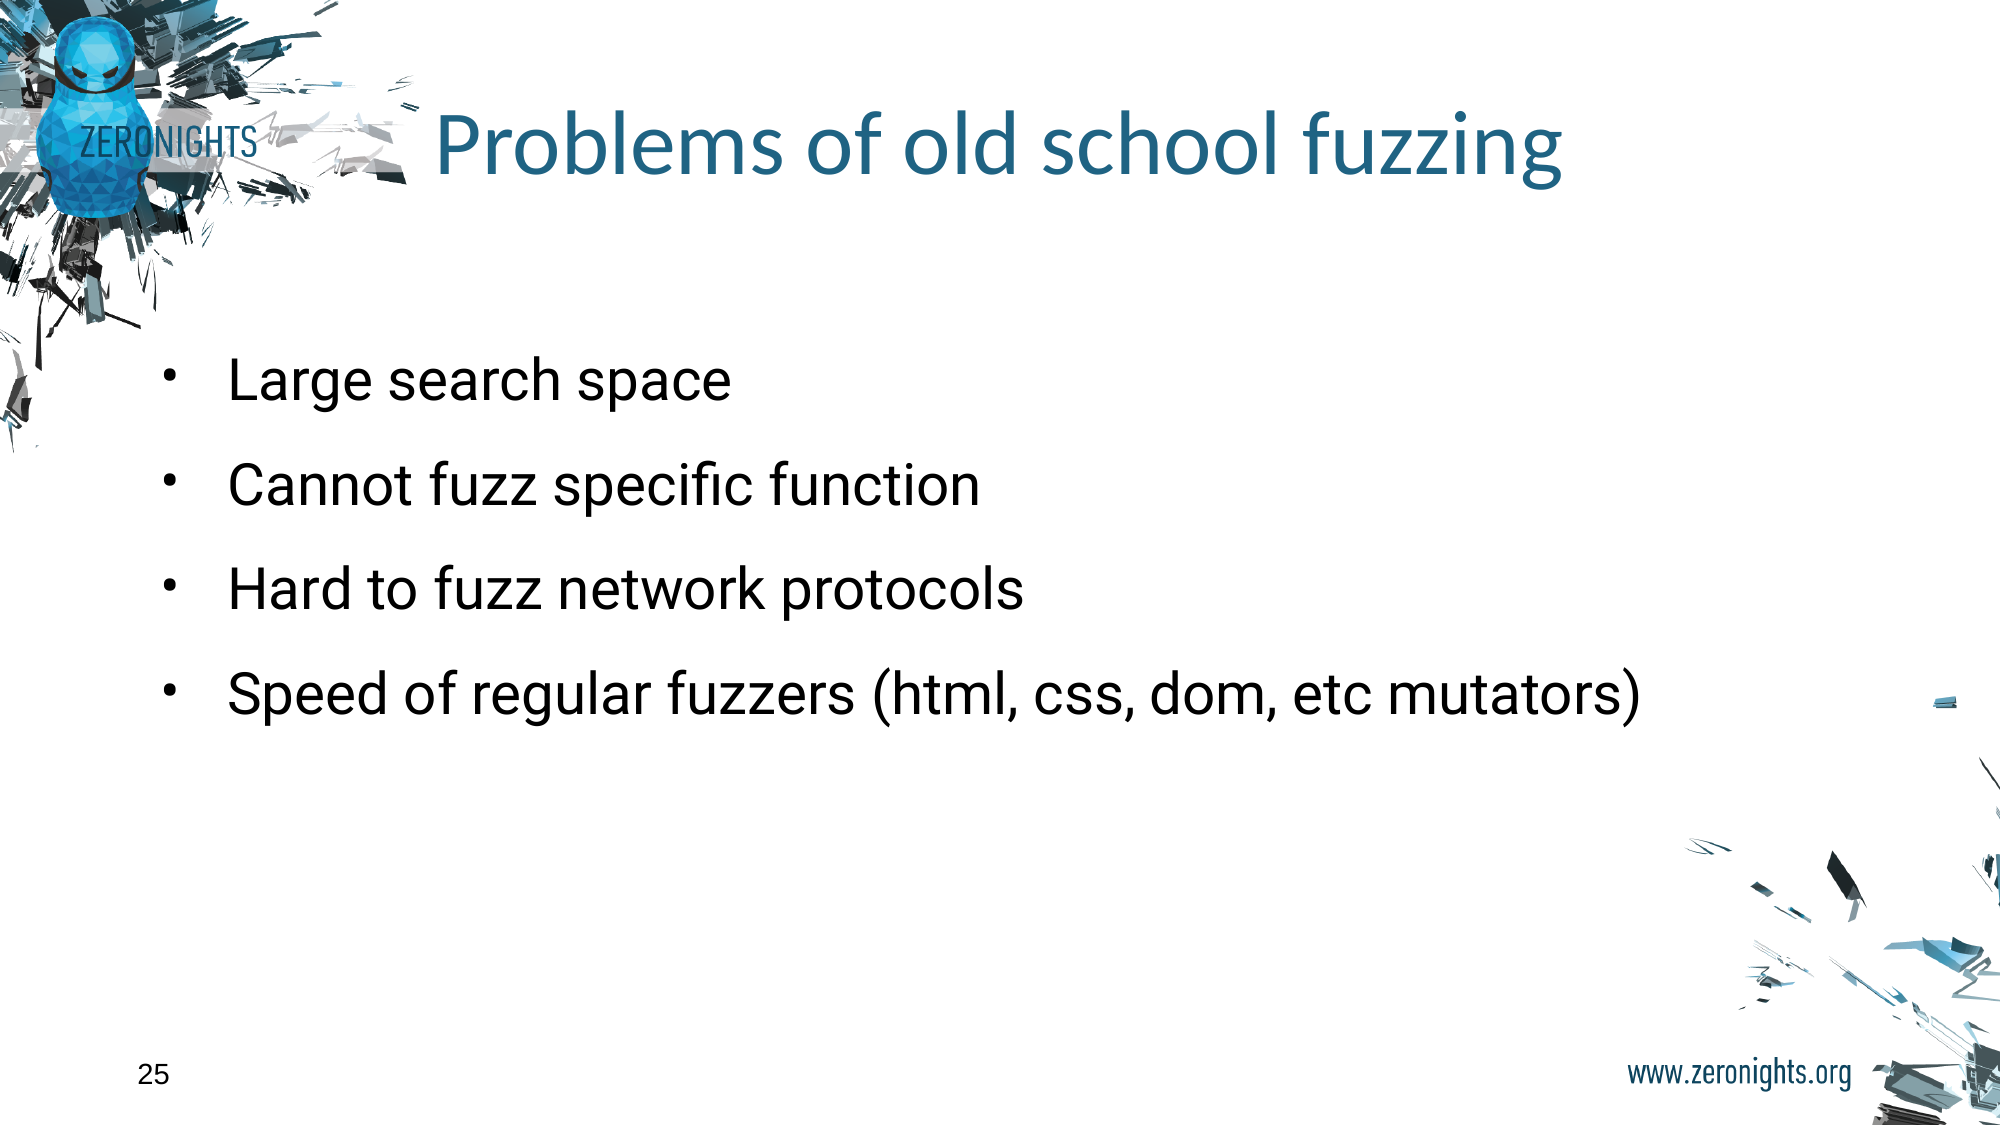

# Problems of old school fuzzing
Large search space
Cannot fuzz specific function
Hard to fuzz network protocols
Speed of regular fuzzers (html, css, dom, etc mutators)
25